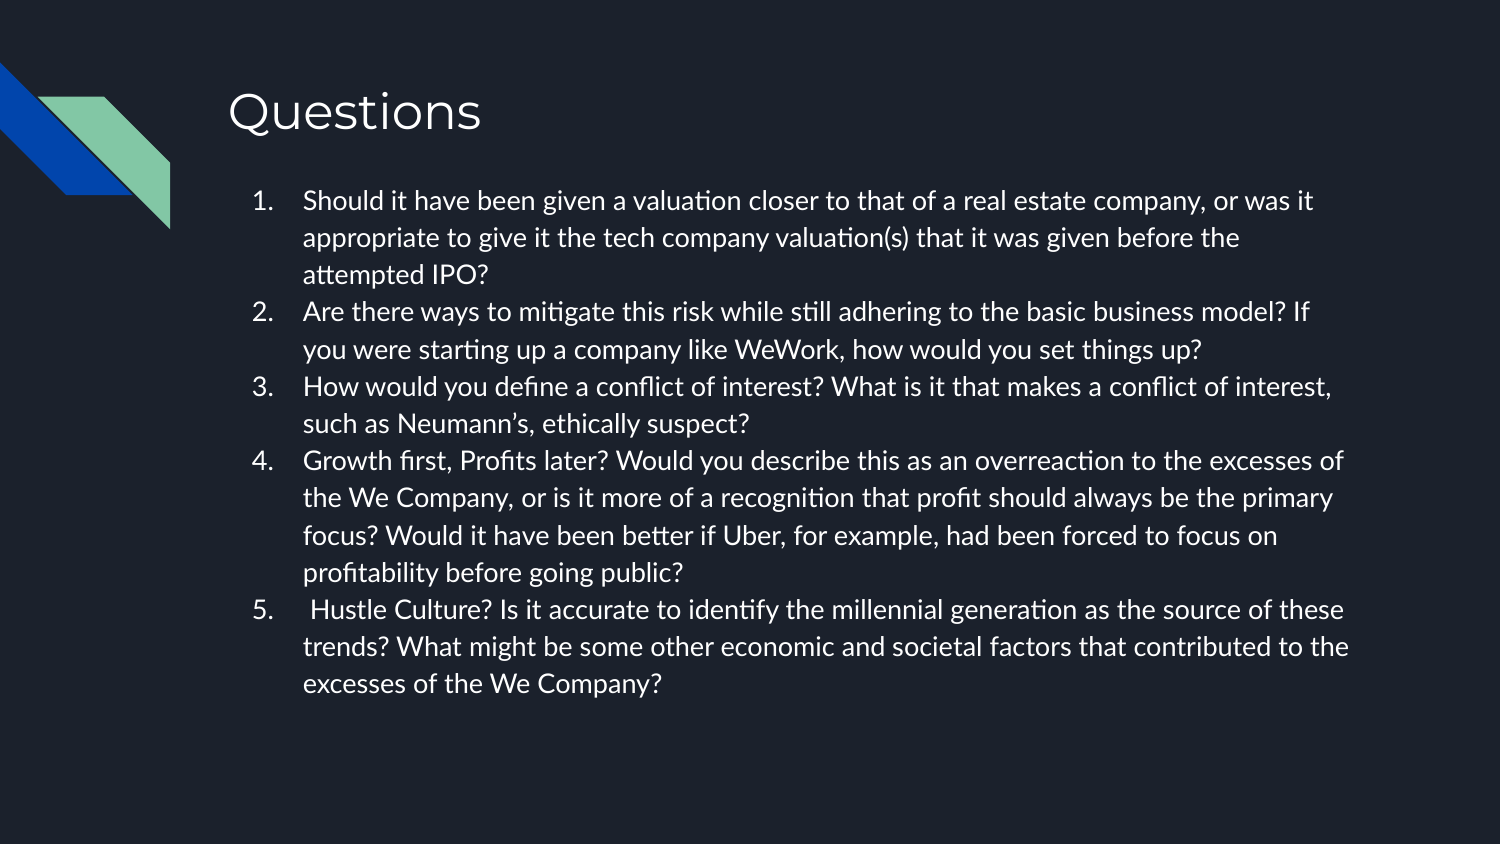

# Questions
Should it have been given a valuation closer to that of a real estate company, or was it appropriate to give it the tech company valuation(s) that it was given before the attempted IPO?
Are there ways to mitigate this risk while still adhering to the basic business model? If you were starting up a company like WeWork, how would you set things up?
How would you define a conflict of interest? What is it that makes a conflict of interest, such as Neumann’s, ethically suspect?
Growth first, Profits later? Would you describe this as an overreaction to the excesses of the We Company, or is it more of a recognition that profit should always be the primary focus? Would it have been better if Uber, for example, had been forced to focus on profitability before going public?
 Hustle Culture? Is it accurate to identify the millennial generation as the source of these trends? What might be some other economic and societal factors that contributed to the excesses of the We Company?